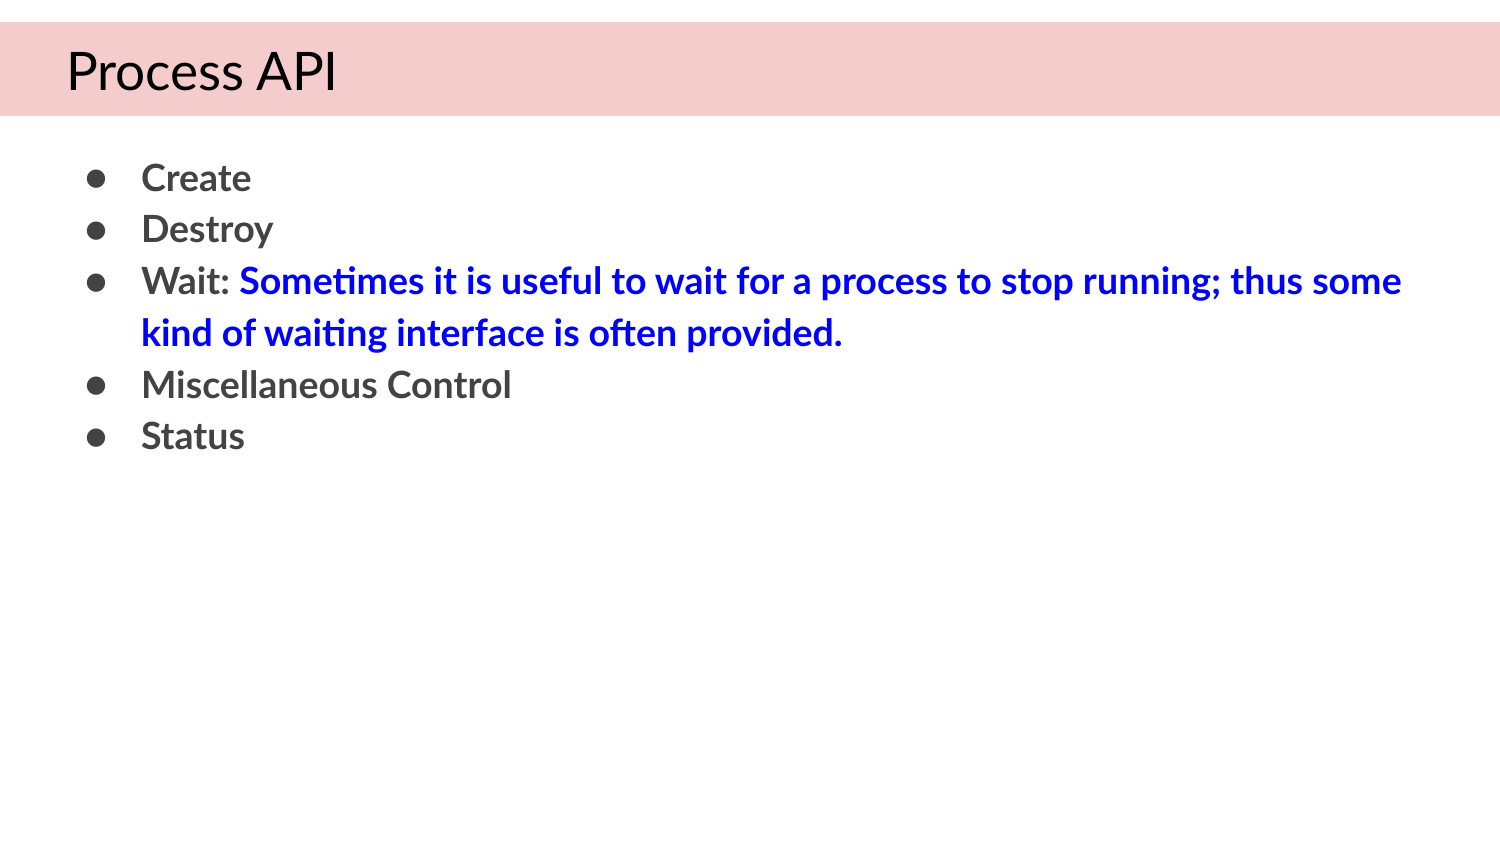

# Process API
Create
Destroy
Wait: Sometimes it is useful to wait for a process to stop running; thus some kind of waiting interface is often provided.
Miscellaneous Control
Status